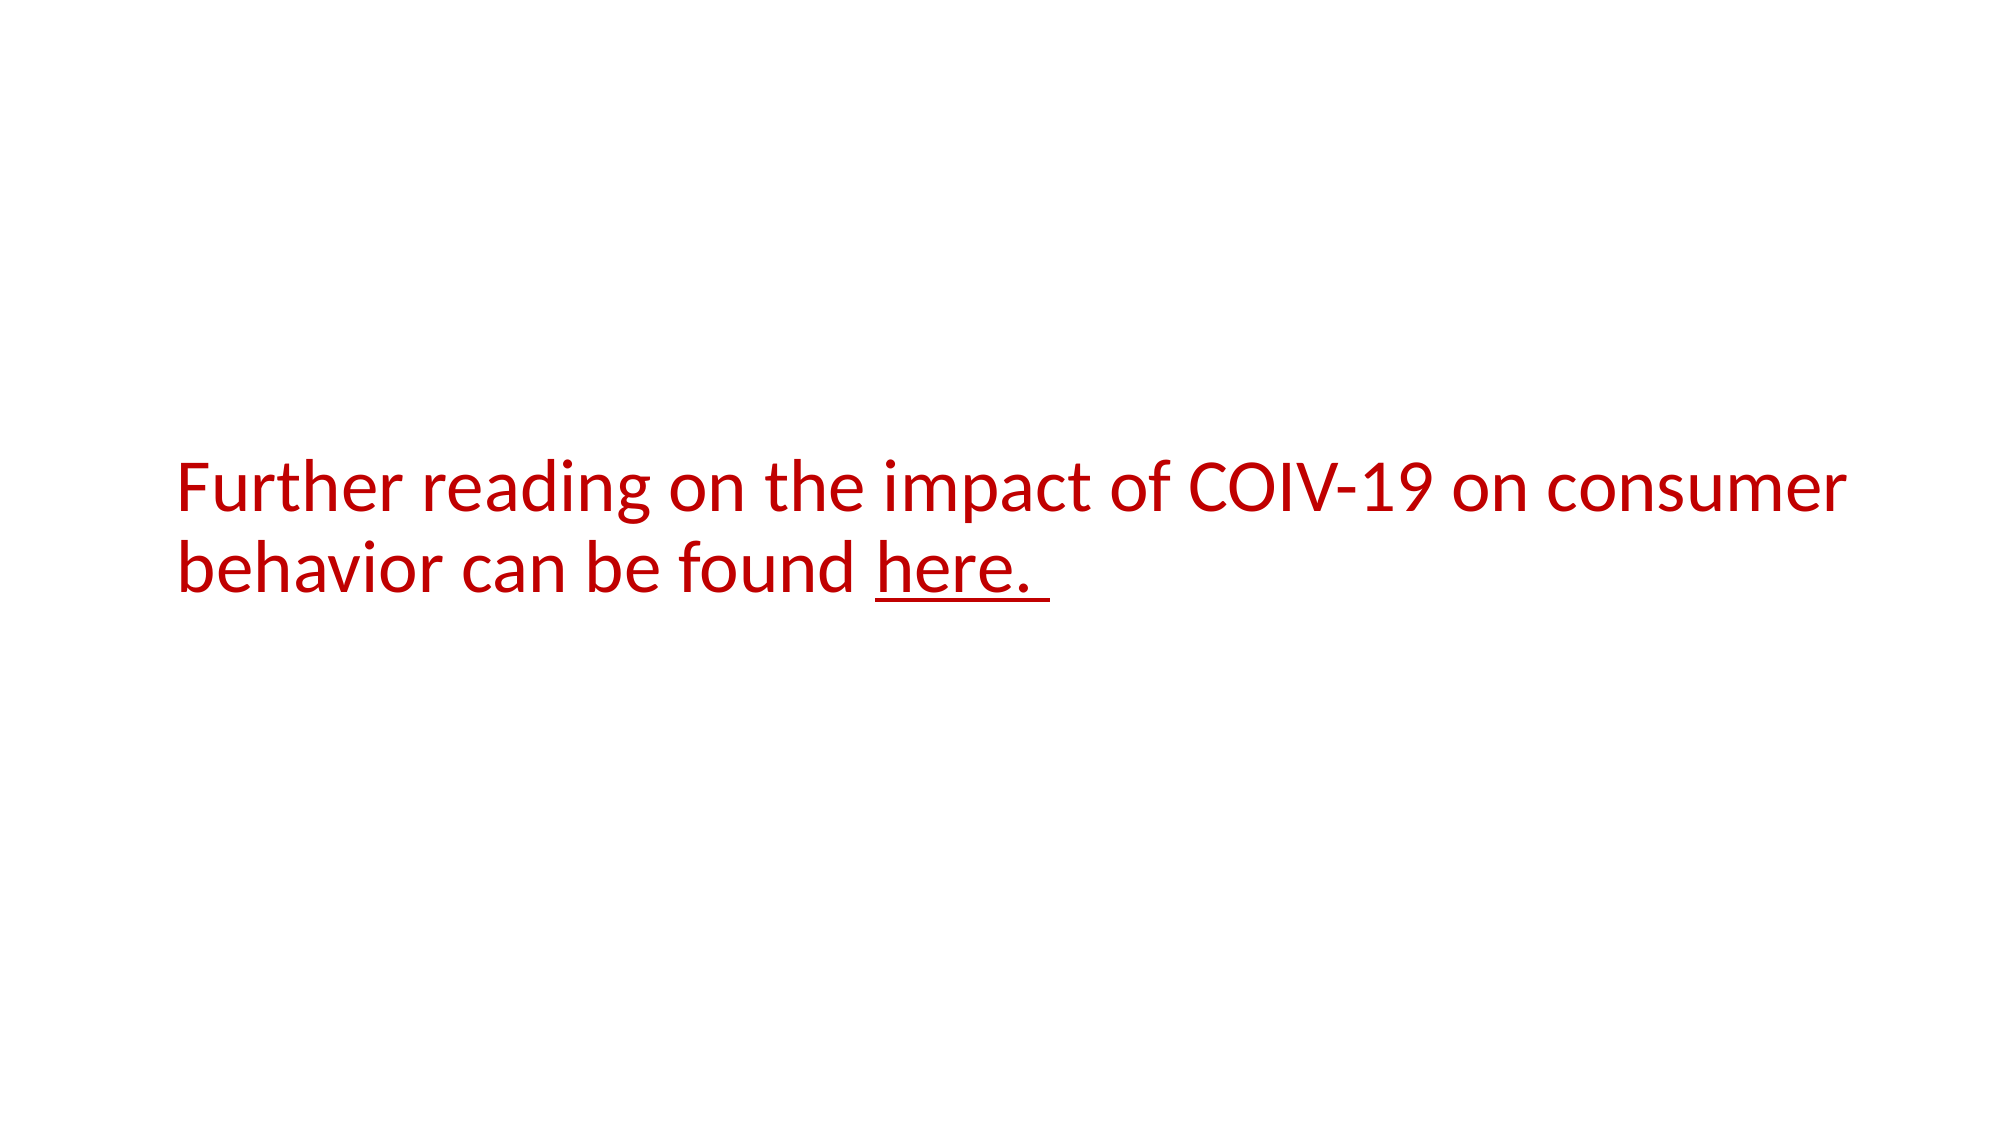

# Further reading on the impact of COIV-19 on consumer behavior can be found here.